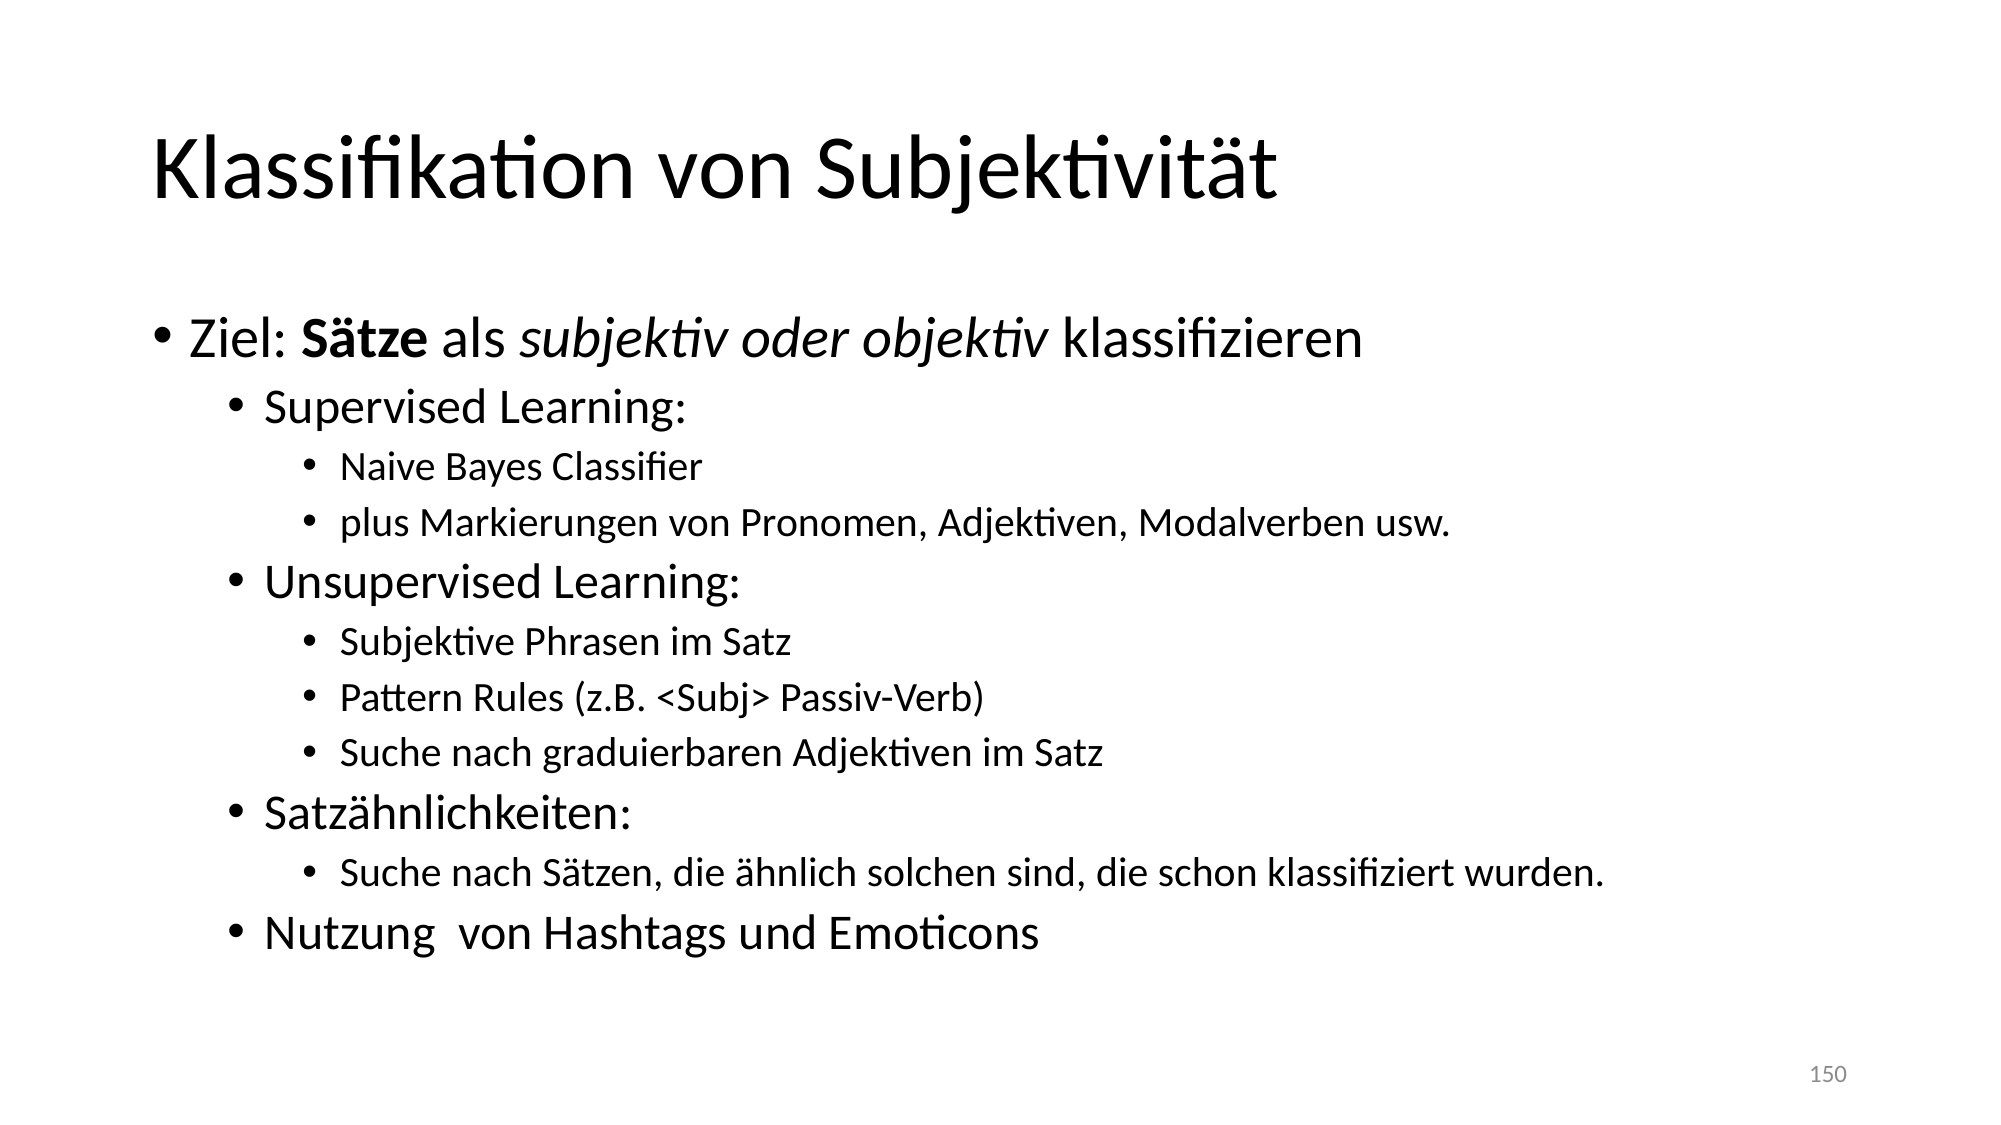

# Klassifikation von Subjektivität
Ziel: Sätze als subjektiv oder objektiv klassifizieren
Supervised Learning:
Naive Bayes Classifier
plus Markierungen von Pronomen, Adjektiven, Modalverben usw.
Unsupervised Learning:
Subjektive Phrasen im Satz
Pattern Rules (z.B. <Subj> Passiv-Verb)
Suche nach graduierbaren Adjektiven im Satz
Satzähnlichkeiten:
Suche nach Sätzen, die ähnlich solchen sind, die schon klassifiziert wurden.
Nutzung  von Hashtags und Emoticons
150